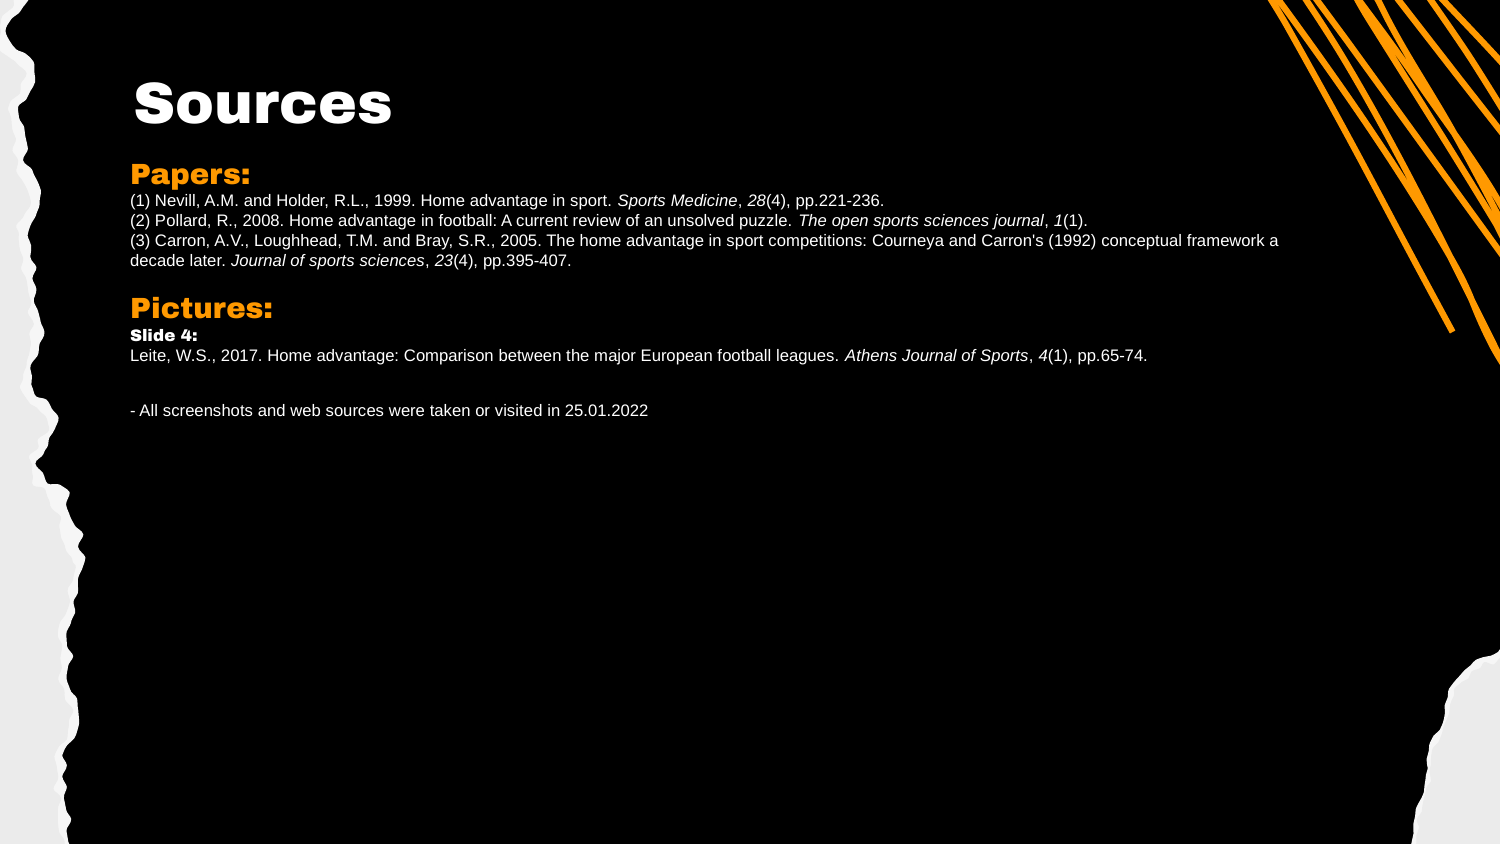

Sources
Papers:
(1) Nevill, A.M. and Holder, R.L., 1999. Home advantage in sport. Sports Medicine, 28(4), pp.221-236.
(2) Pollard, R., 2008. Home advantage in football: A current review of an unsolved puzzle. The open sports sciences journal, 1(1).
(3) Carron, A.V., Loughhead, T.M. and Bray, S.R., 2005. The home advantage in sport competitions: Courneya and Carron's (1992) conceptual framework a decade later. Journal of sports sciences, 23(4), pp.395-407.

Pictures:
Slide 4:
Leite, W.S., 2017. Home advantage: Comparison between the major European football leagues. Athens Journal of Sports, 4(1), pp.65-74.

- All screenshots and web sources were taken or visited in 25.01.2022